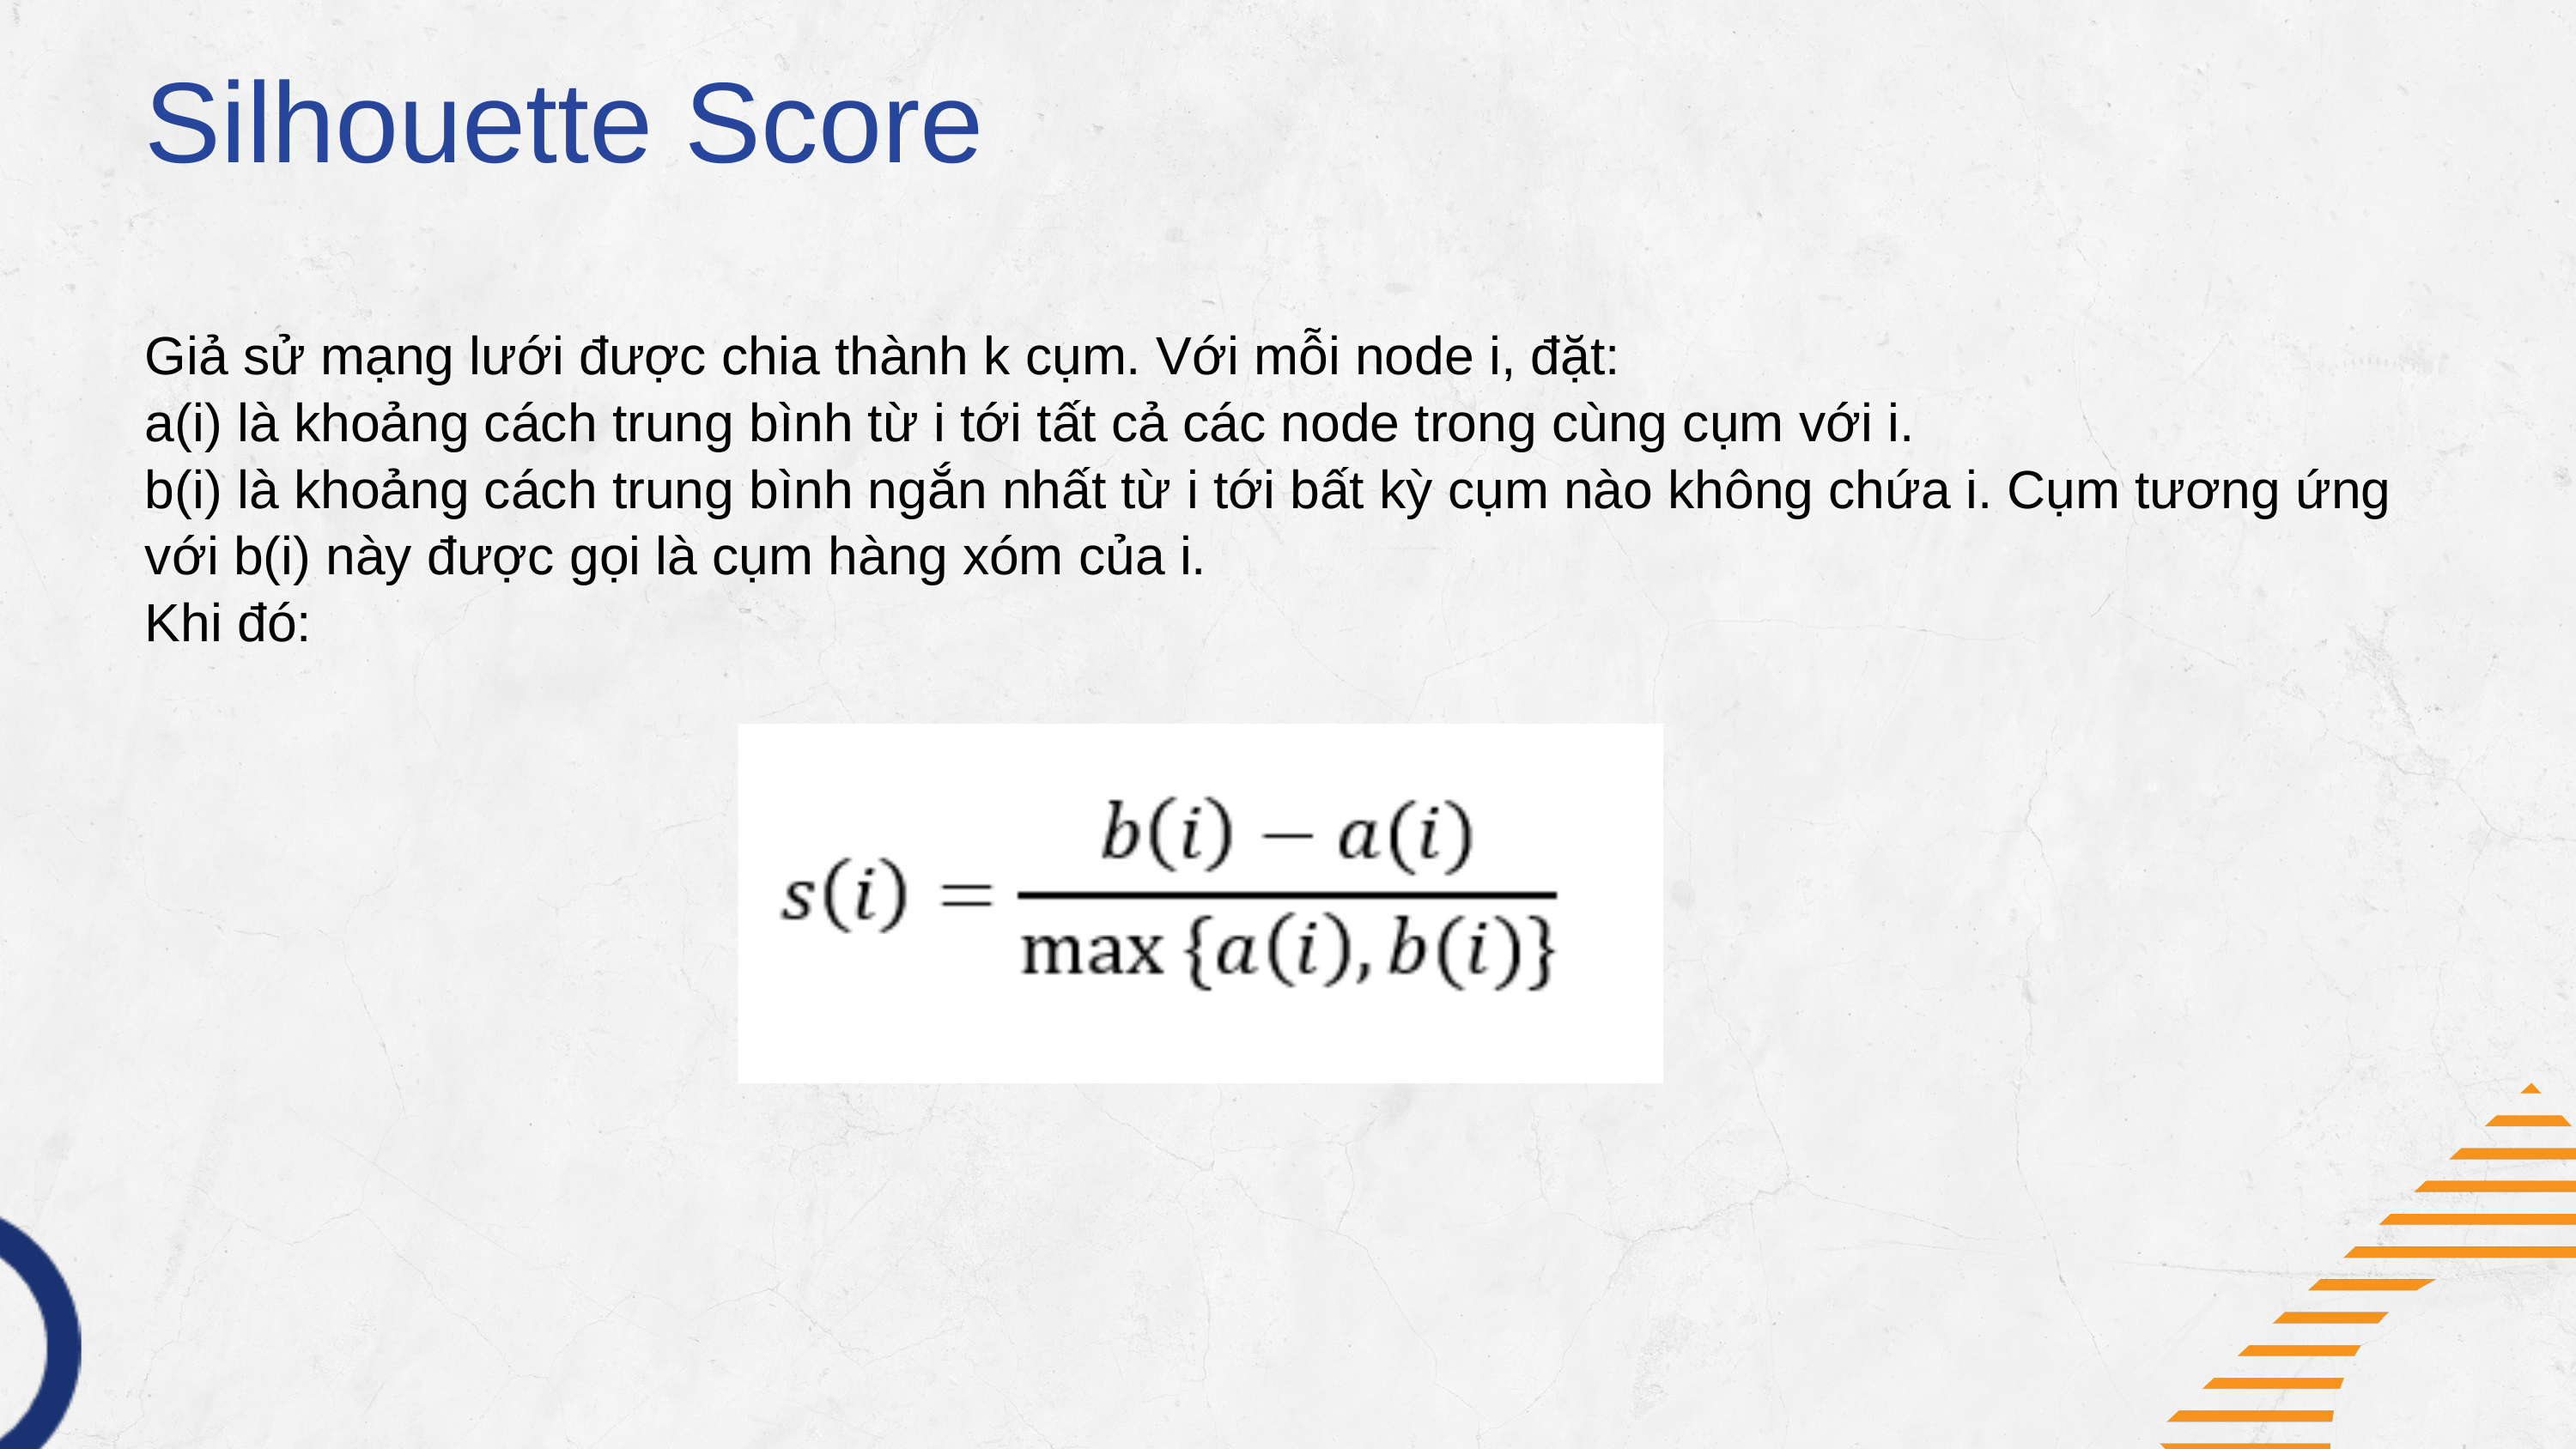

Silhouette Score
Giả sử mạng lưới được chia thành k cụm. Với mỗi node i, đặt:
a(i) là khoảng cách trung bình từ i tới tất cả các node trong cùng cụm với i.
b(i) là khoảng cách trung bình ngắn nhất từ i tới bất kỳ cụm nào không chứa i. Cụm tương ứng với b(i) này được gọi là cụm hàng xóm của i.
Khi đó: